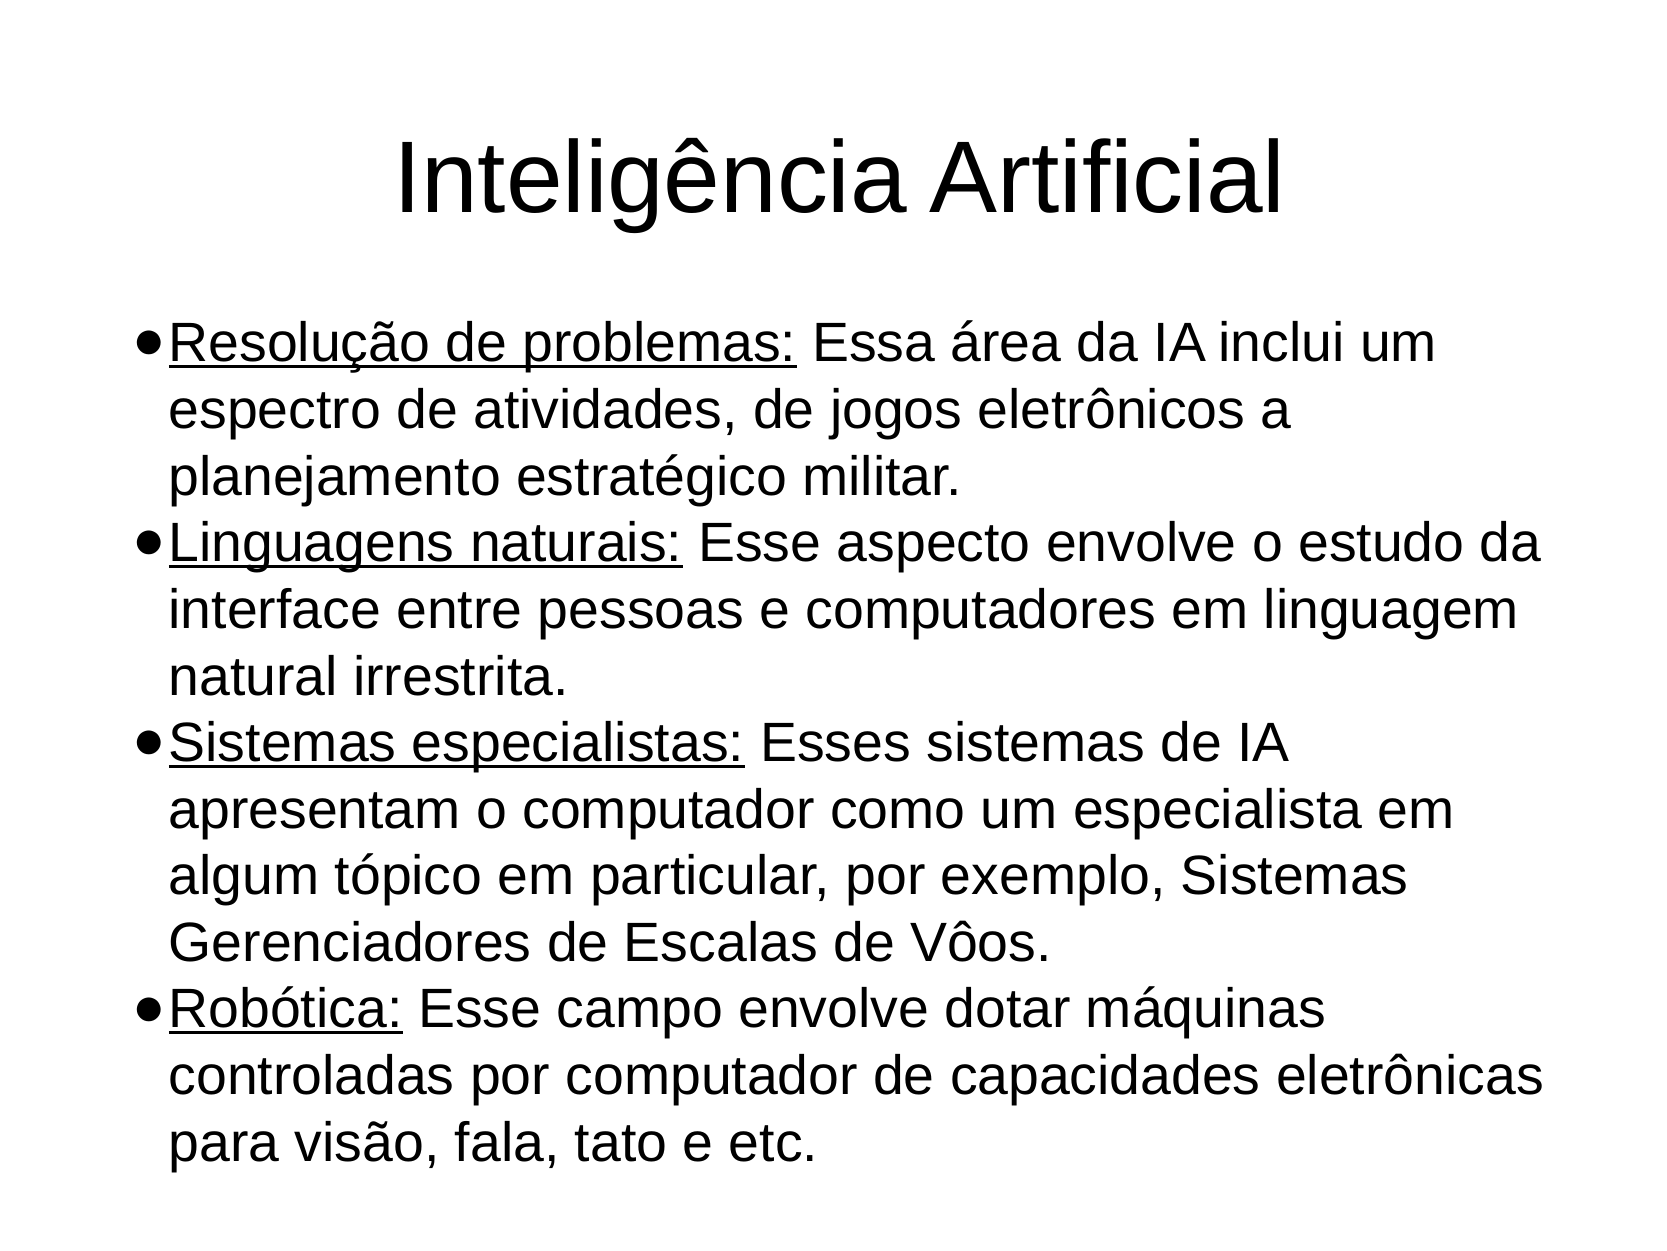

# Inteligência Artificial
Resolução de problemas: Essa área da IA inclui um espectro de atividades, de jogos eletrônicos a planejamento estratégico militar.
Linguagens naturais: Esse aspecto envolve o estudo da interface entre pessoas e computadores em linguagem natural irrestrita.
Sistemas especialistas: Esses sistemas de IA apresentam o computador como um especialista em algum tópico em particular, por exemplo, Sistemas Gerenciadores de Escalas de Vôos.
Robótica: Esse campo envolve dotar máquinas controladas por computador de capacidades eletrônicas para visão, fala, tato e etc.